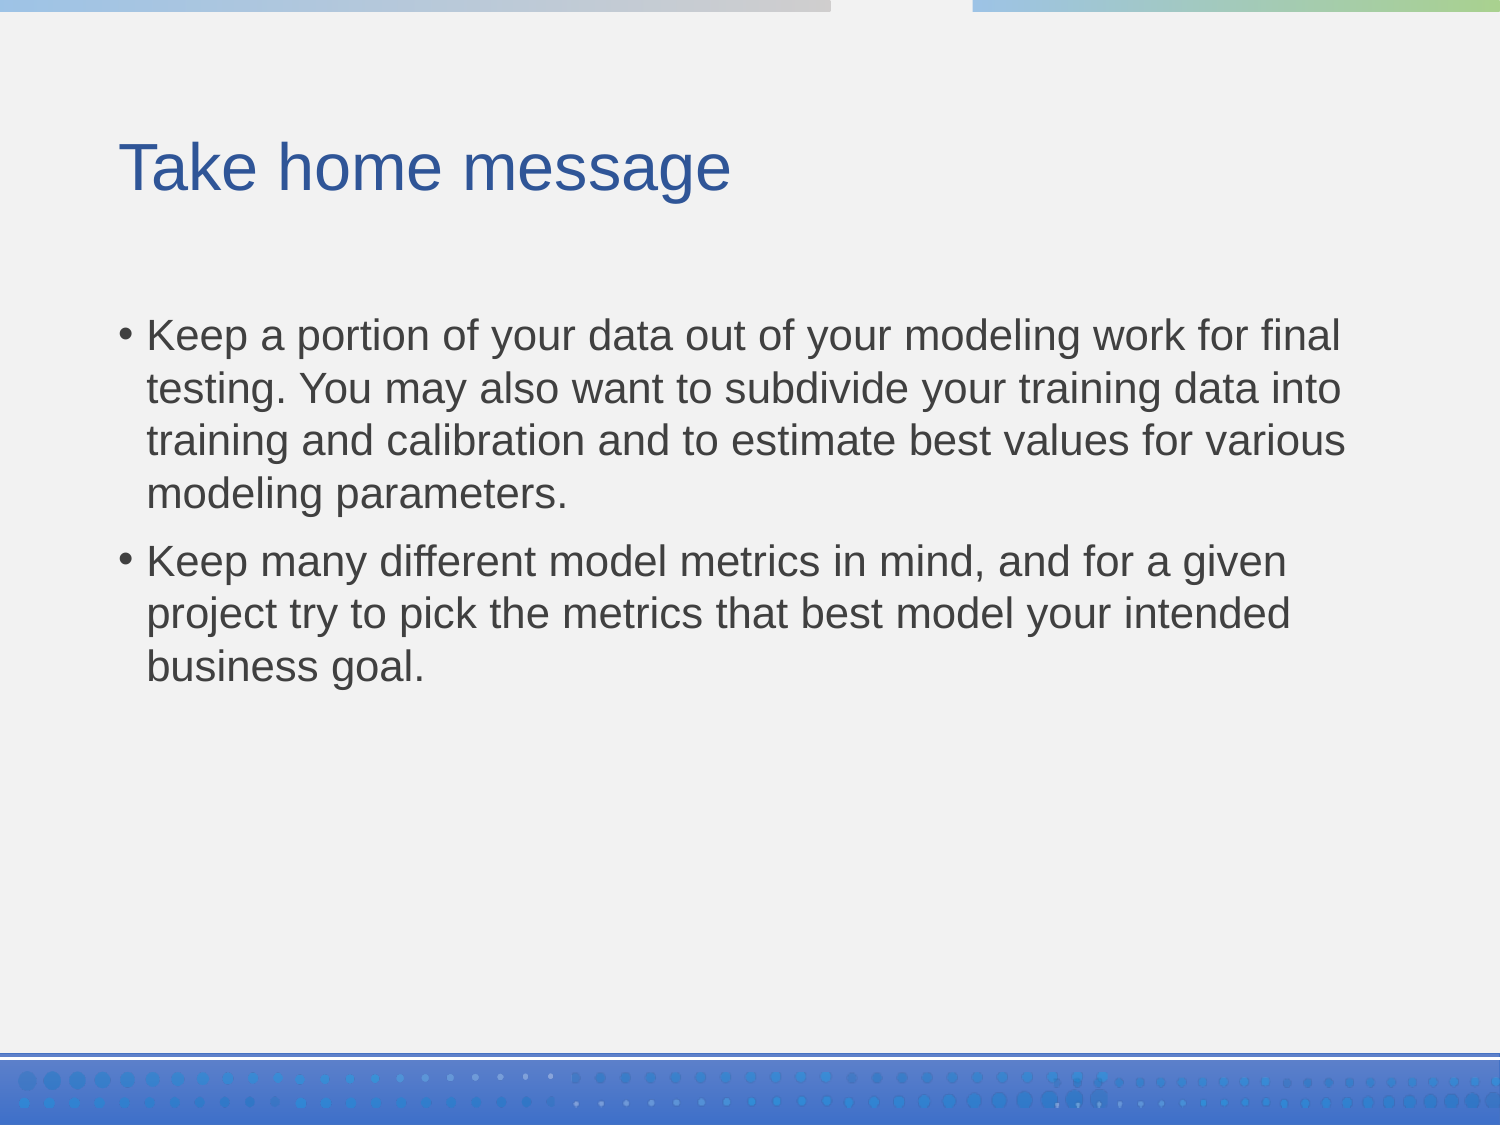

# Take home message
Keep a portion of your data out of your modeling work for final testing. You may also want to subdivide your training data into training and calibration and to estimate best values for various modeling parameters.
Keep many different model metrics in mind, and for a given project try to pick the metrics that best model your intended business goal.